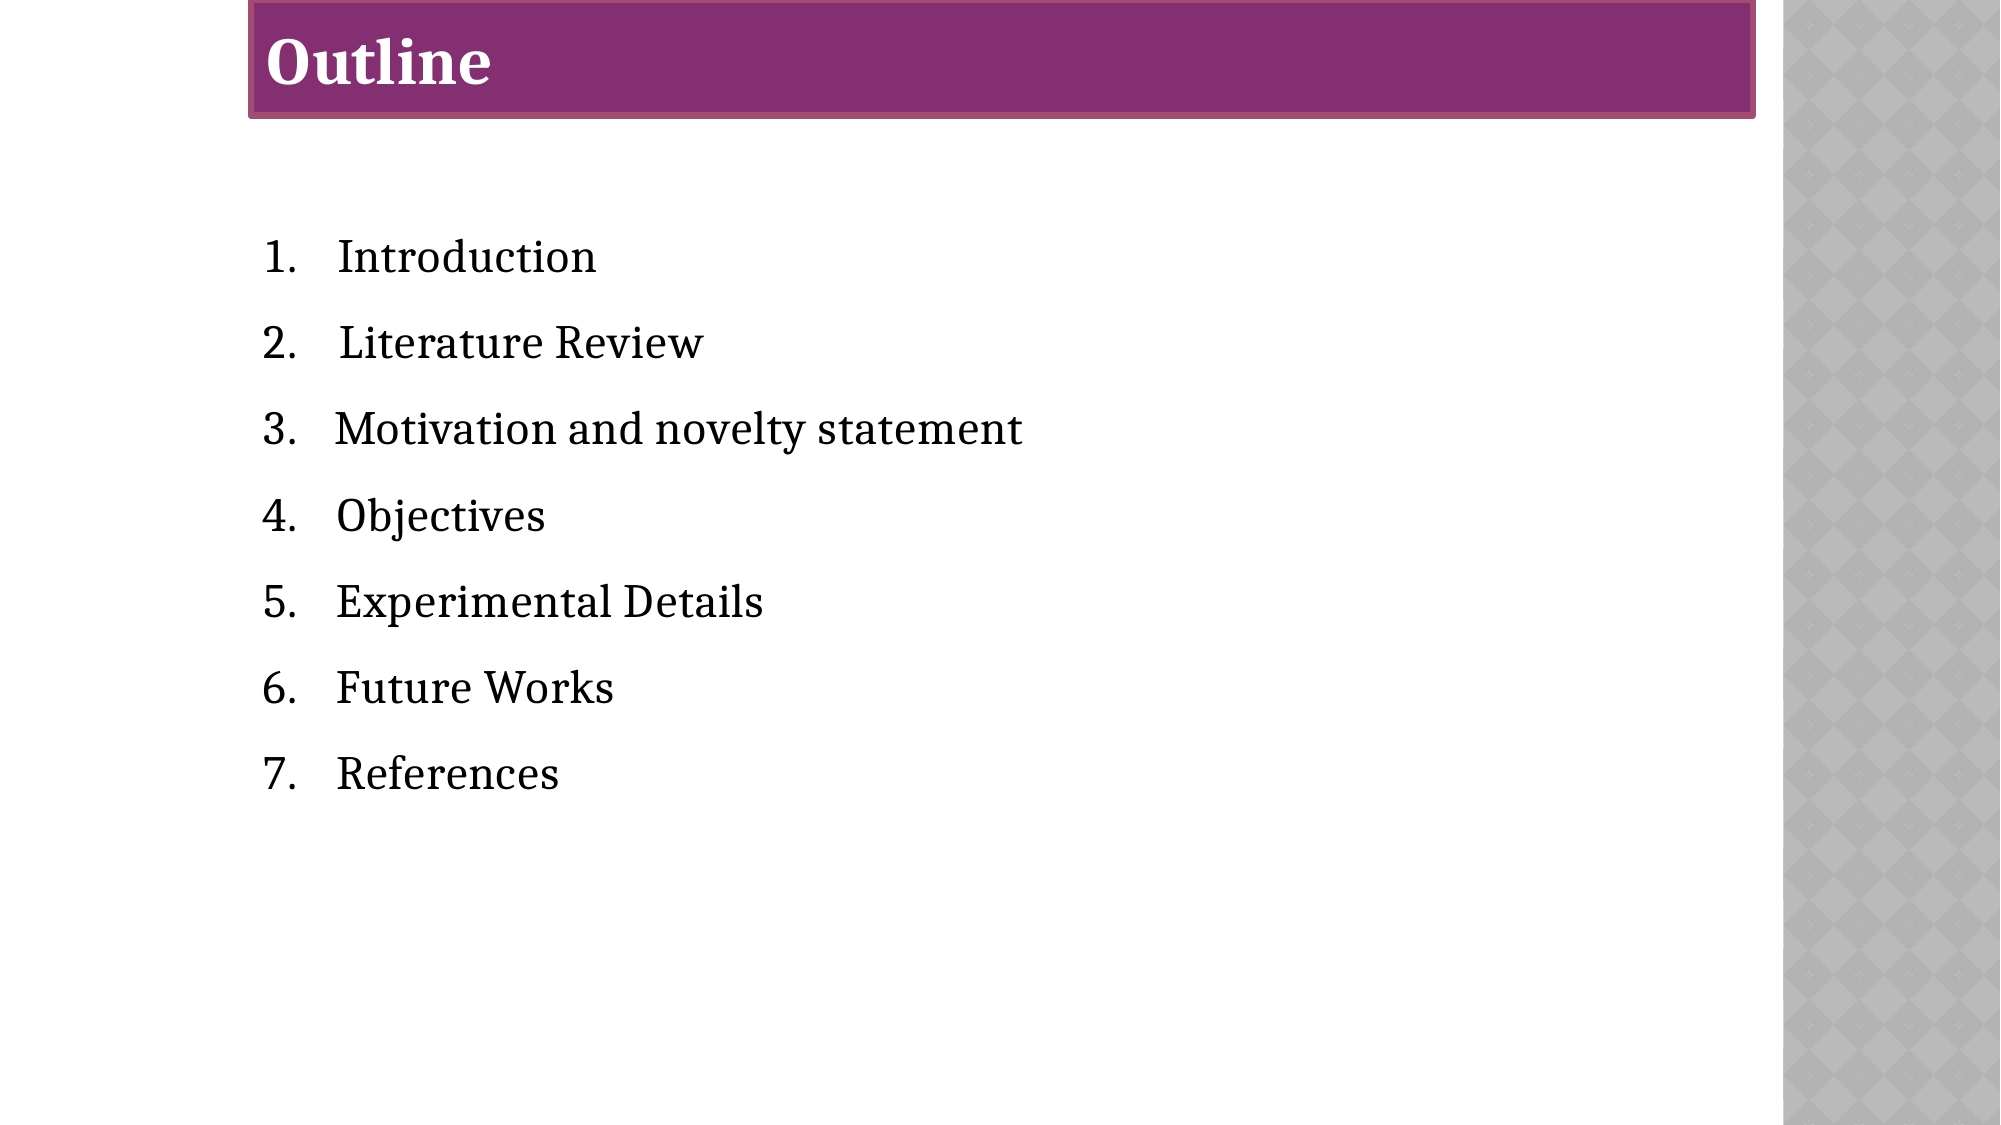

Outline
Outline
  Introduction
  Literature Review
Motivation and novelty statement
Objectives
Experimental Details
Future Works
References
Ph.D. Defence Seminar